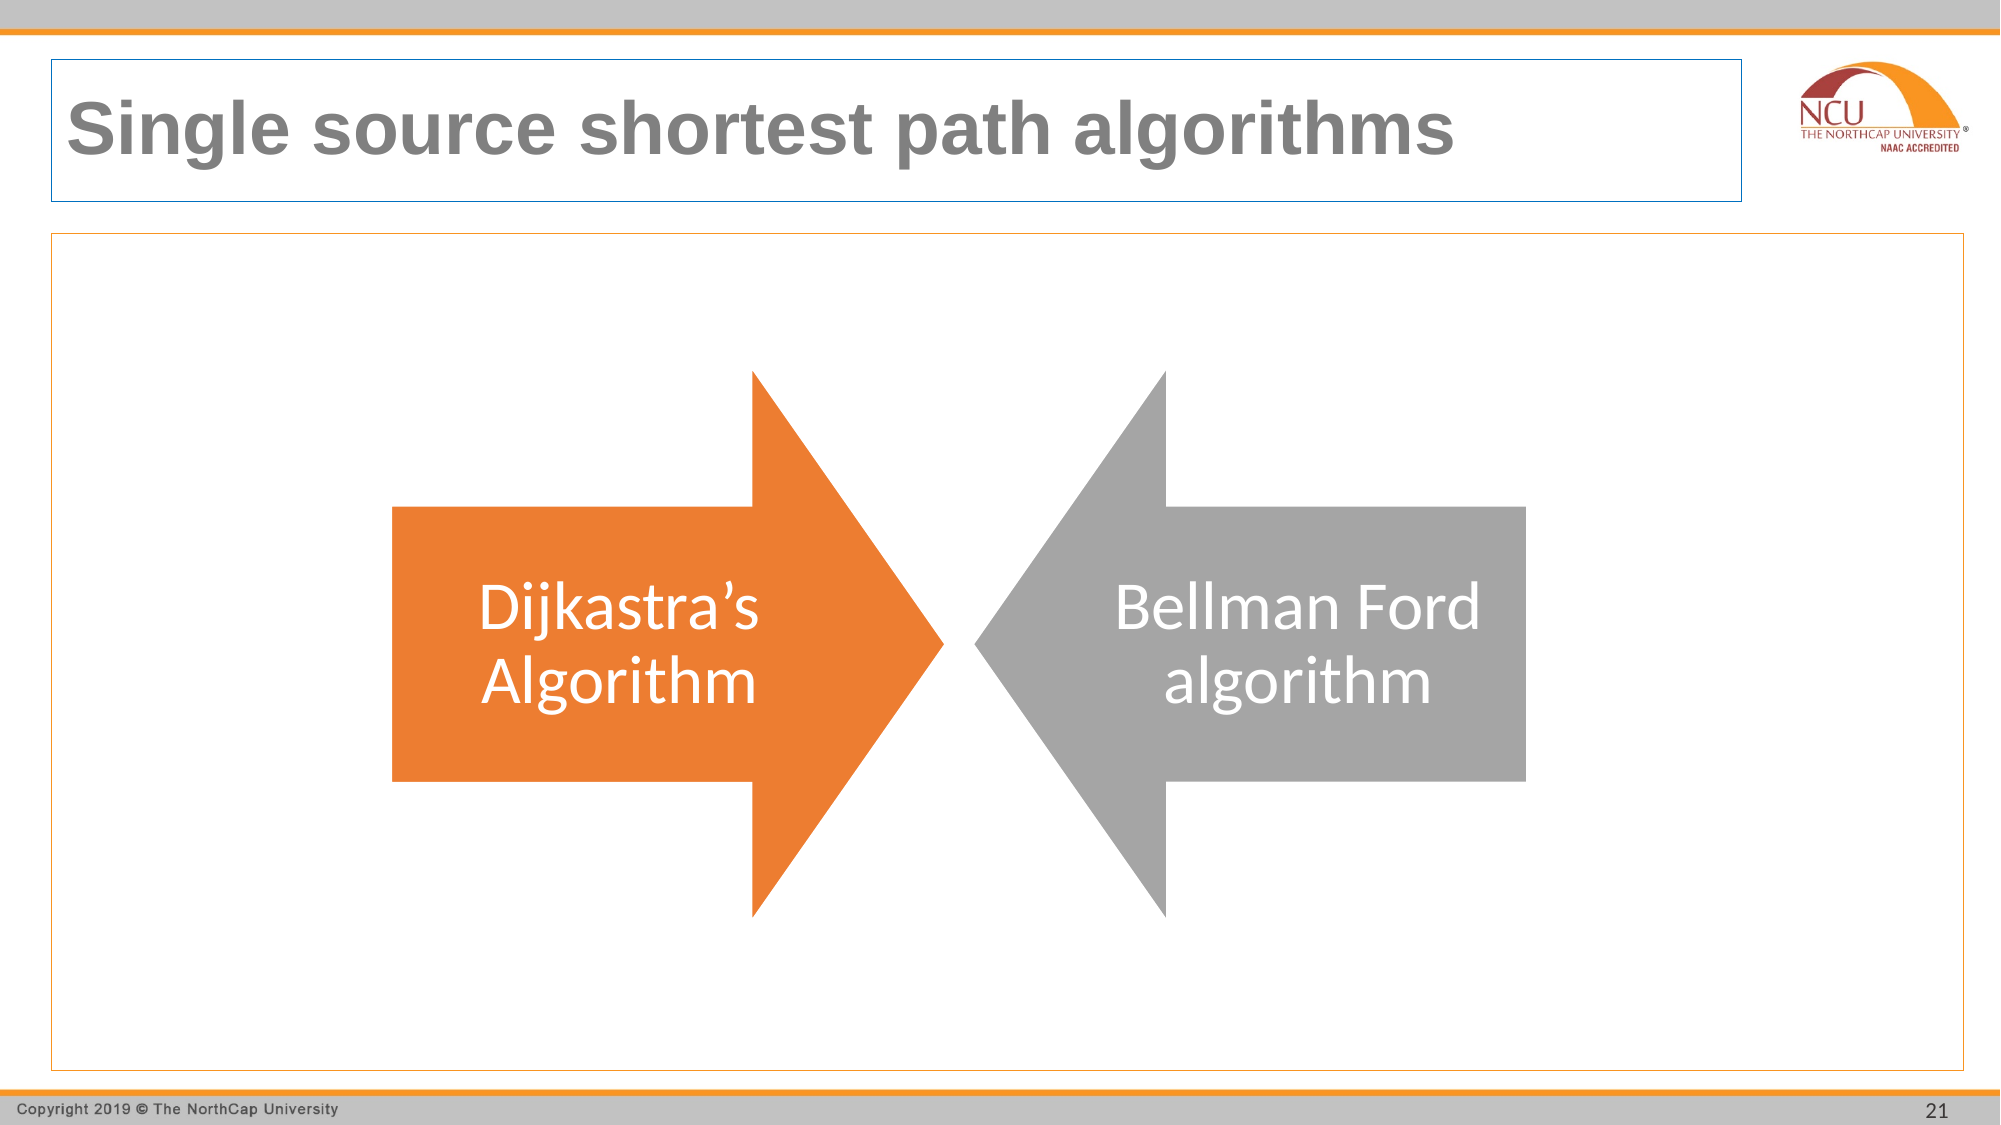

# Single source shortest path algorithms

Dijkastra’s Algorithm
Bellman Ford algorithm
21